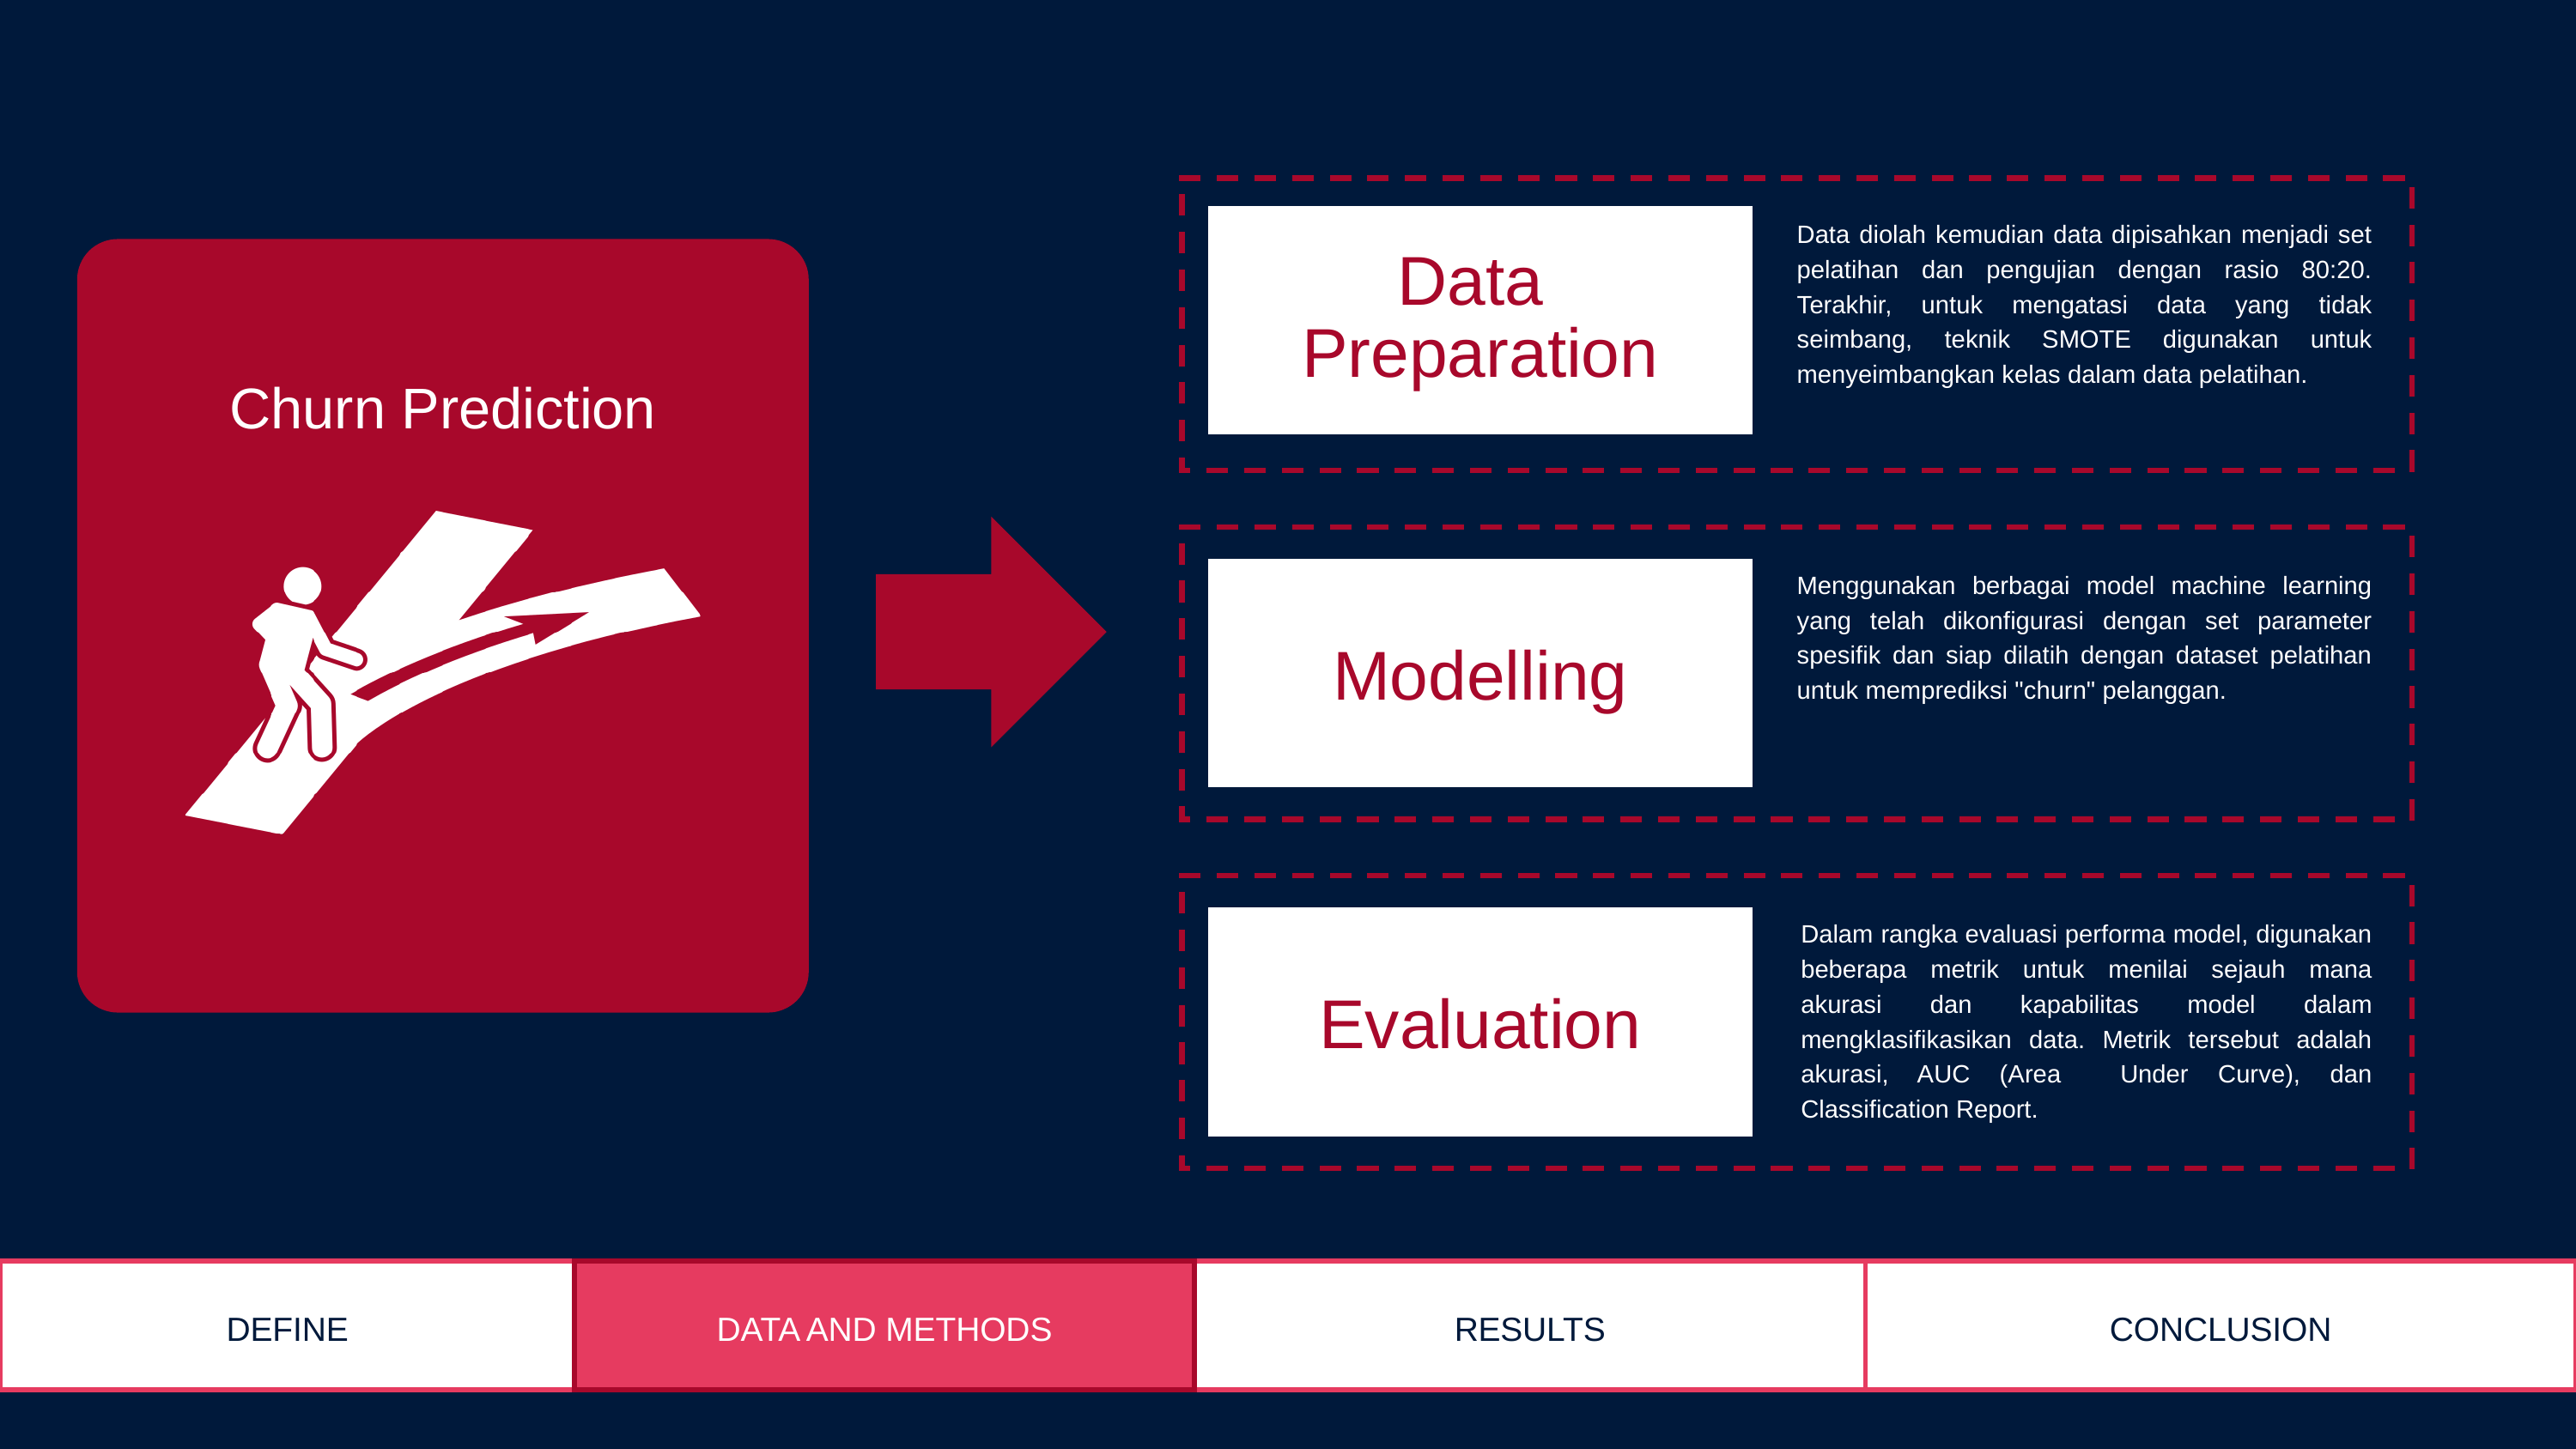

Data diolah kemudian data dipisahkan menjadi set pelatihan dan pengujian dengan rasio 80:20. Terakhir, untuk mengatasi data yang tidak seimbang, teknik SMOTE digunakan untuk menyeimbangkan kelas dalam data pelatihan.

Data
Preparation
Churn Prediction

Menggunakan berbagai model machine learning yang telah dikonfigurasi dengan set parameter spesifik dan siap dilatih dengan dataset pelatihan untuk memprediksi "churn" pelanggan.

Modelling

Dalam rangka evaluasi performa model, digunakan beberapa metrik untuk menilai sejauh mana akurasi dan kapabilitas model dalam mengklasifikasikan data. Metrik tersebut adalah akurasi, AUC (Area  Under Curve), dan Classification Report.
Evaluation
| DEFINE | DATA AND METHODS | RESULTS | CONCLUSION |
| --- | --- | --- | --- |